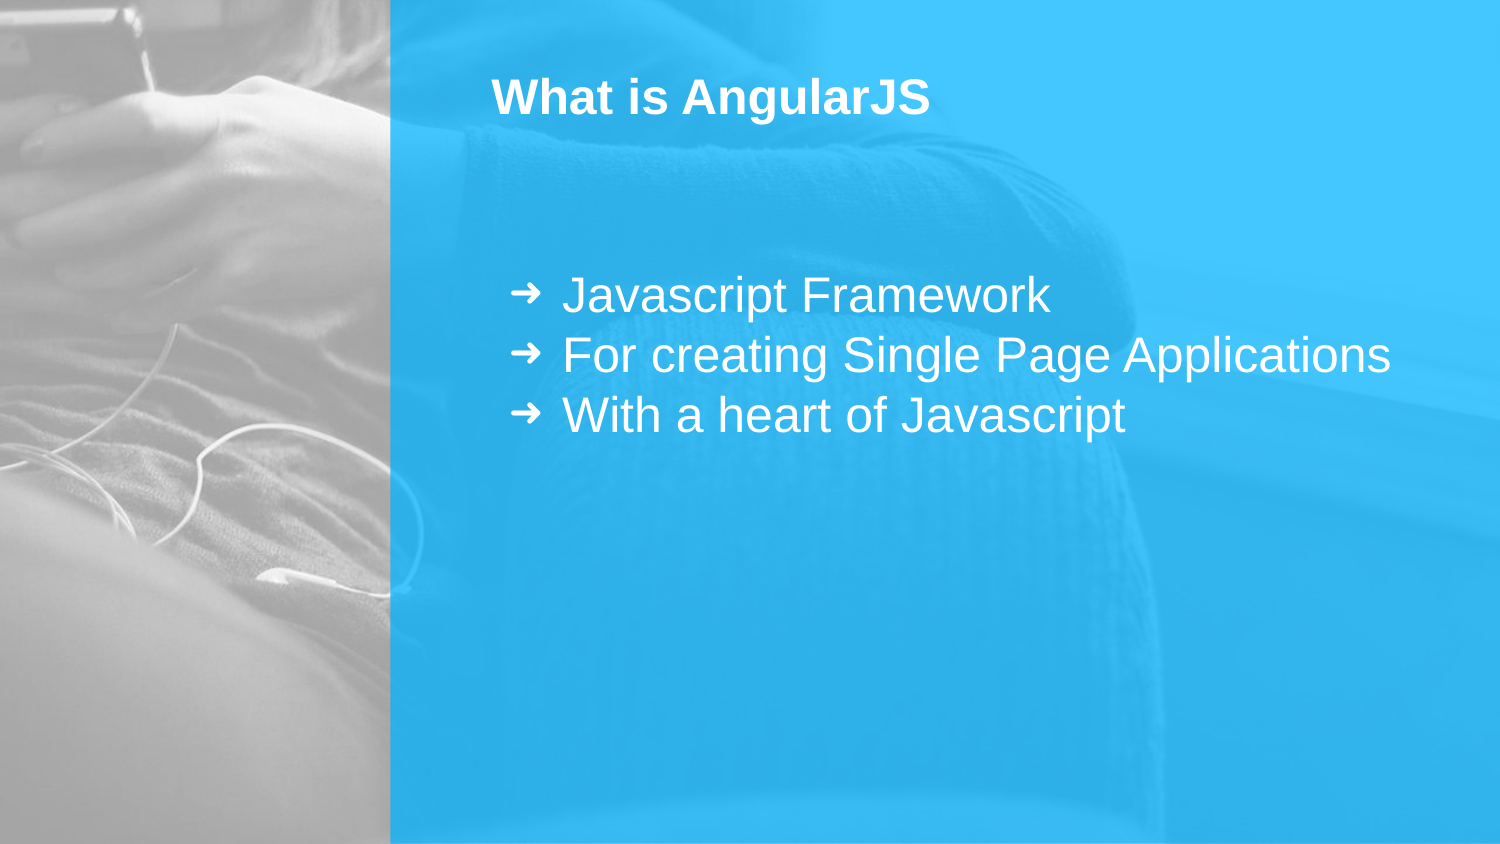

# What is AngularJS
Javascript Framework
For creating Single Page Applications
With a heart of Javascript